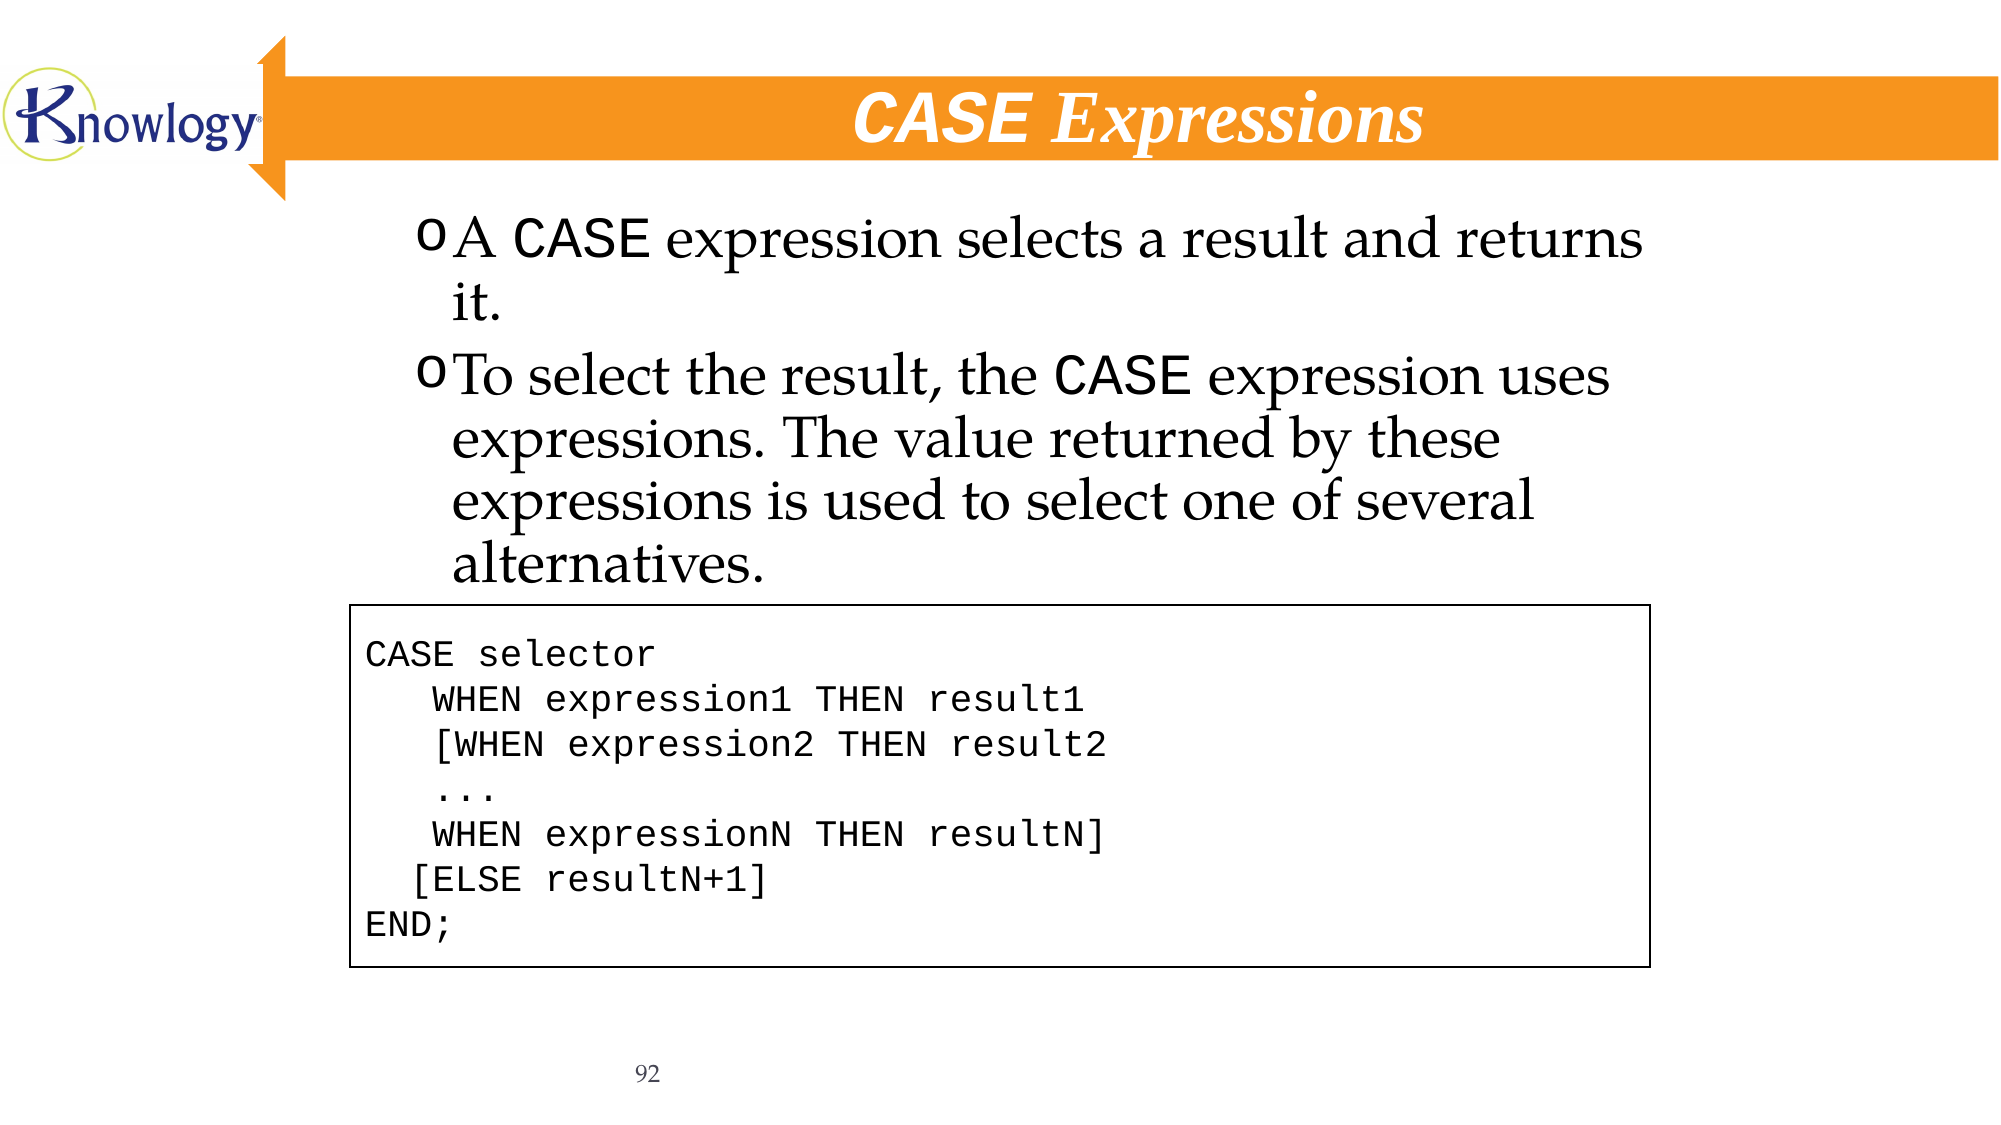

# CASE Expressions
A CASE expression selects a result and returns it.
To select the result, the CASE expression uses expressions. The value returned by these expressions is used to select one of several alternatives.
CASE selector
   WHEN expression1 THEN result1
   [WHEN expression2 THEN result2
   ...
   WHEN expressionN THEN resultN]
  [ELSE resultN+1]
END;
92